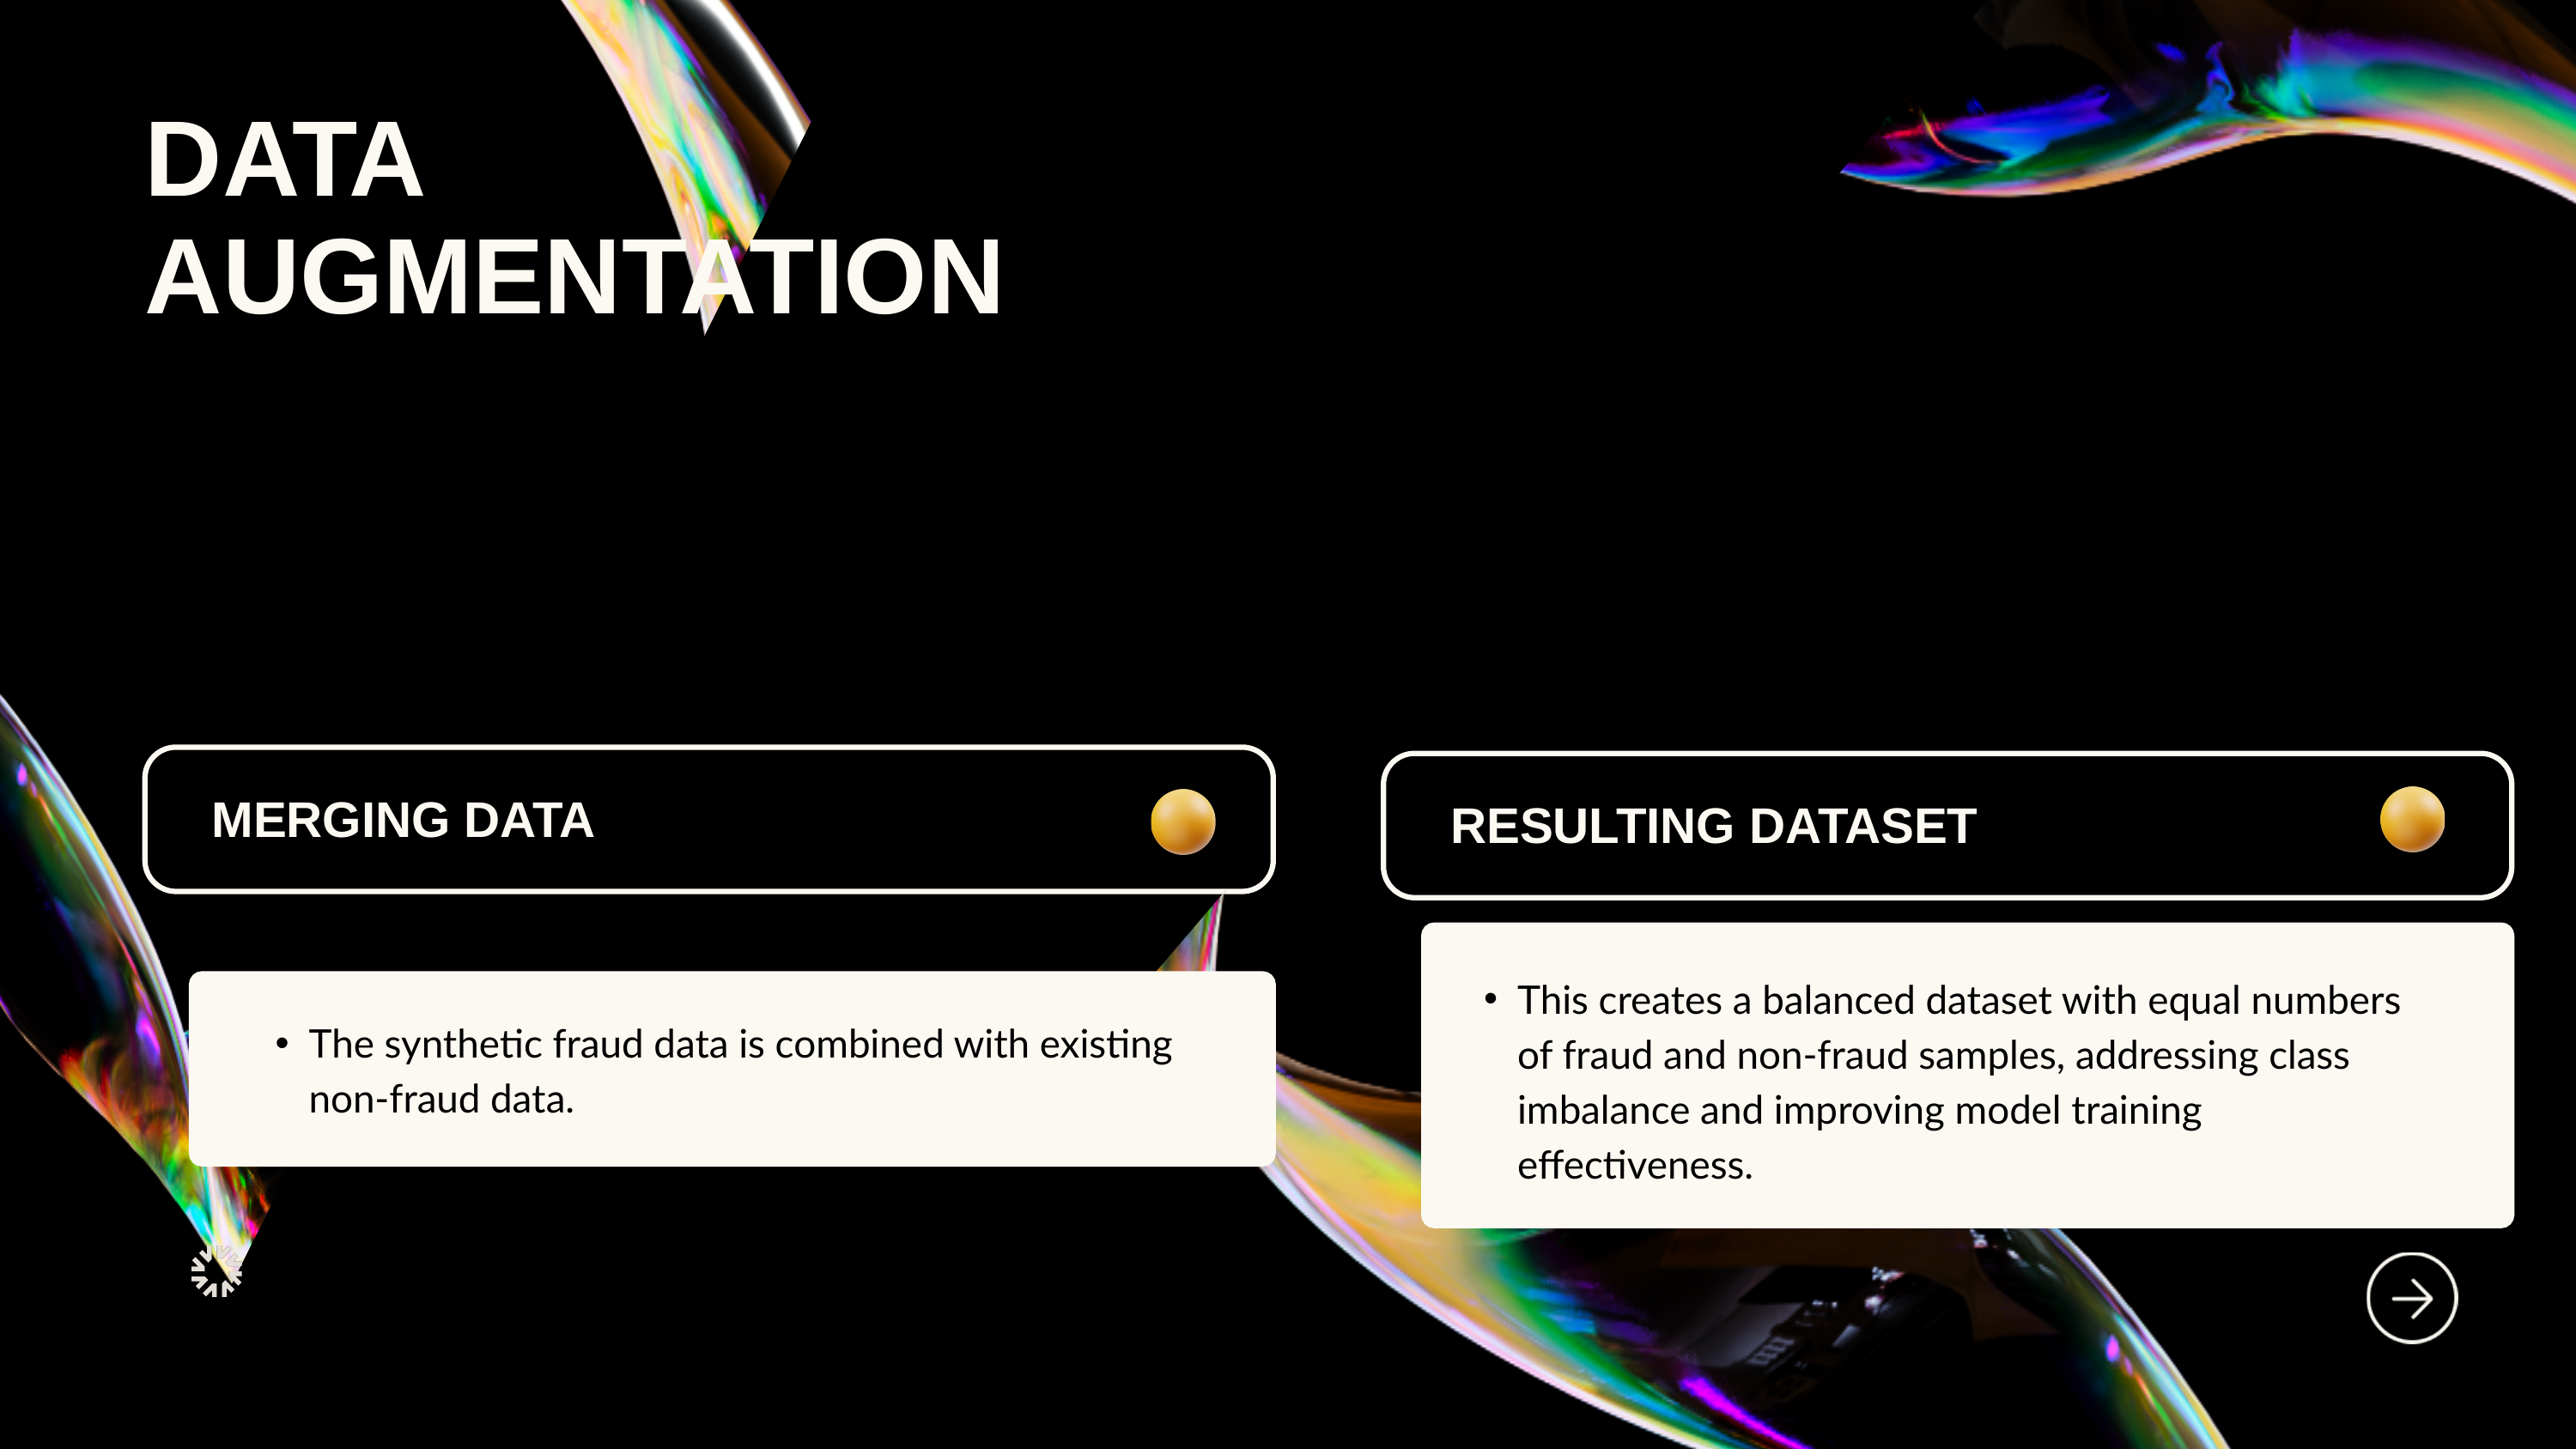

DATA AUGMENTATION

MERGING DATA

RESULTING DATASET

This creates a balanced dataset with equal numbers of fraud and non-fraud samples, addressing class imbalance and improving model training effectiveness.

The synthetic fraud data is combined with existing non-fraud data.